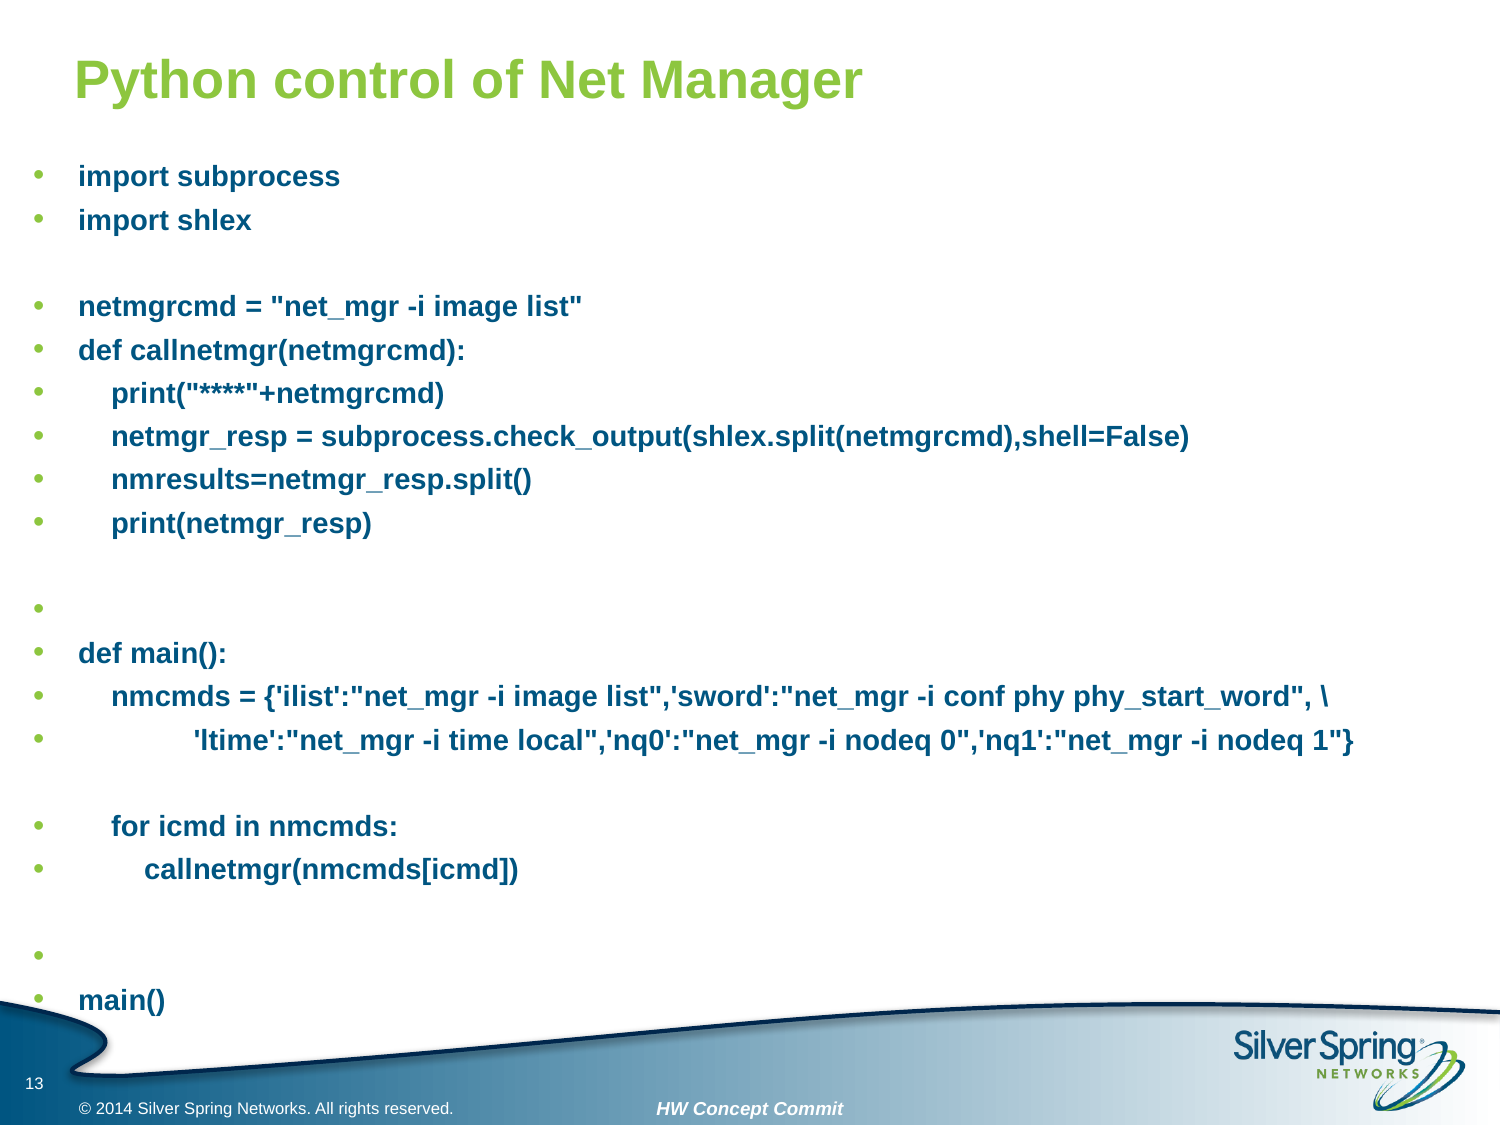

# Python control of Net Manager
import subprocess
import shlex

netmgrcmd = "net_mgr -i image list"
def callnetmgr(netmgrcmd):
    print("****"+netmgrcmd)
    netmgr_resp = subprocess.check_output(shlex.split(netmgrcmd),shell=False)
    nmresults=netmgr_resp.split()
    print(netmgr_resp)

def main():
    nmcmds = {'ilist':"net_mgr -i image list",'sword':"net_mgr -i conf phy phy_start_word", \
              'ltime':"net_mgr -i time local",'nq0':"net_mgr -i nodeq 0",'nq1':"net_mgr -i nodeq 1"}

    for icmd in nmcmds:
        callnetmgr(nmcmds[icmd])

main()